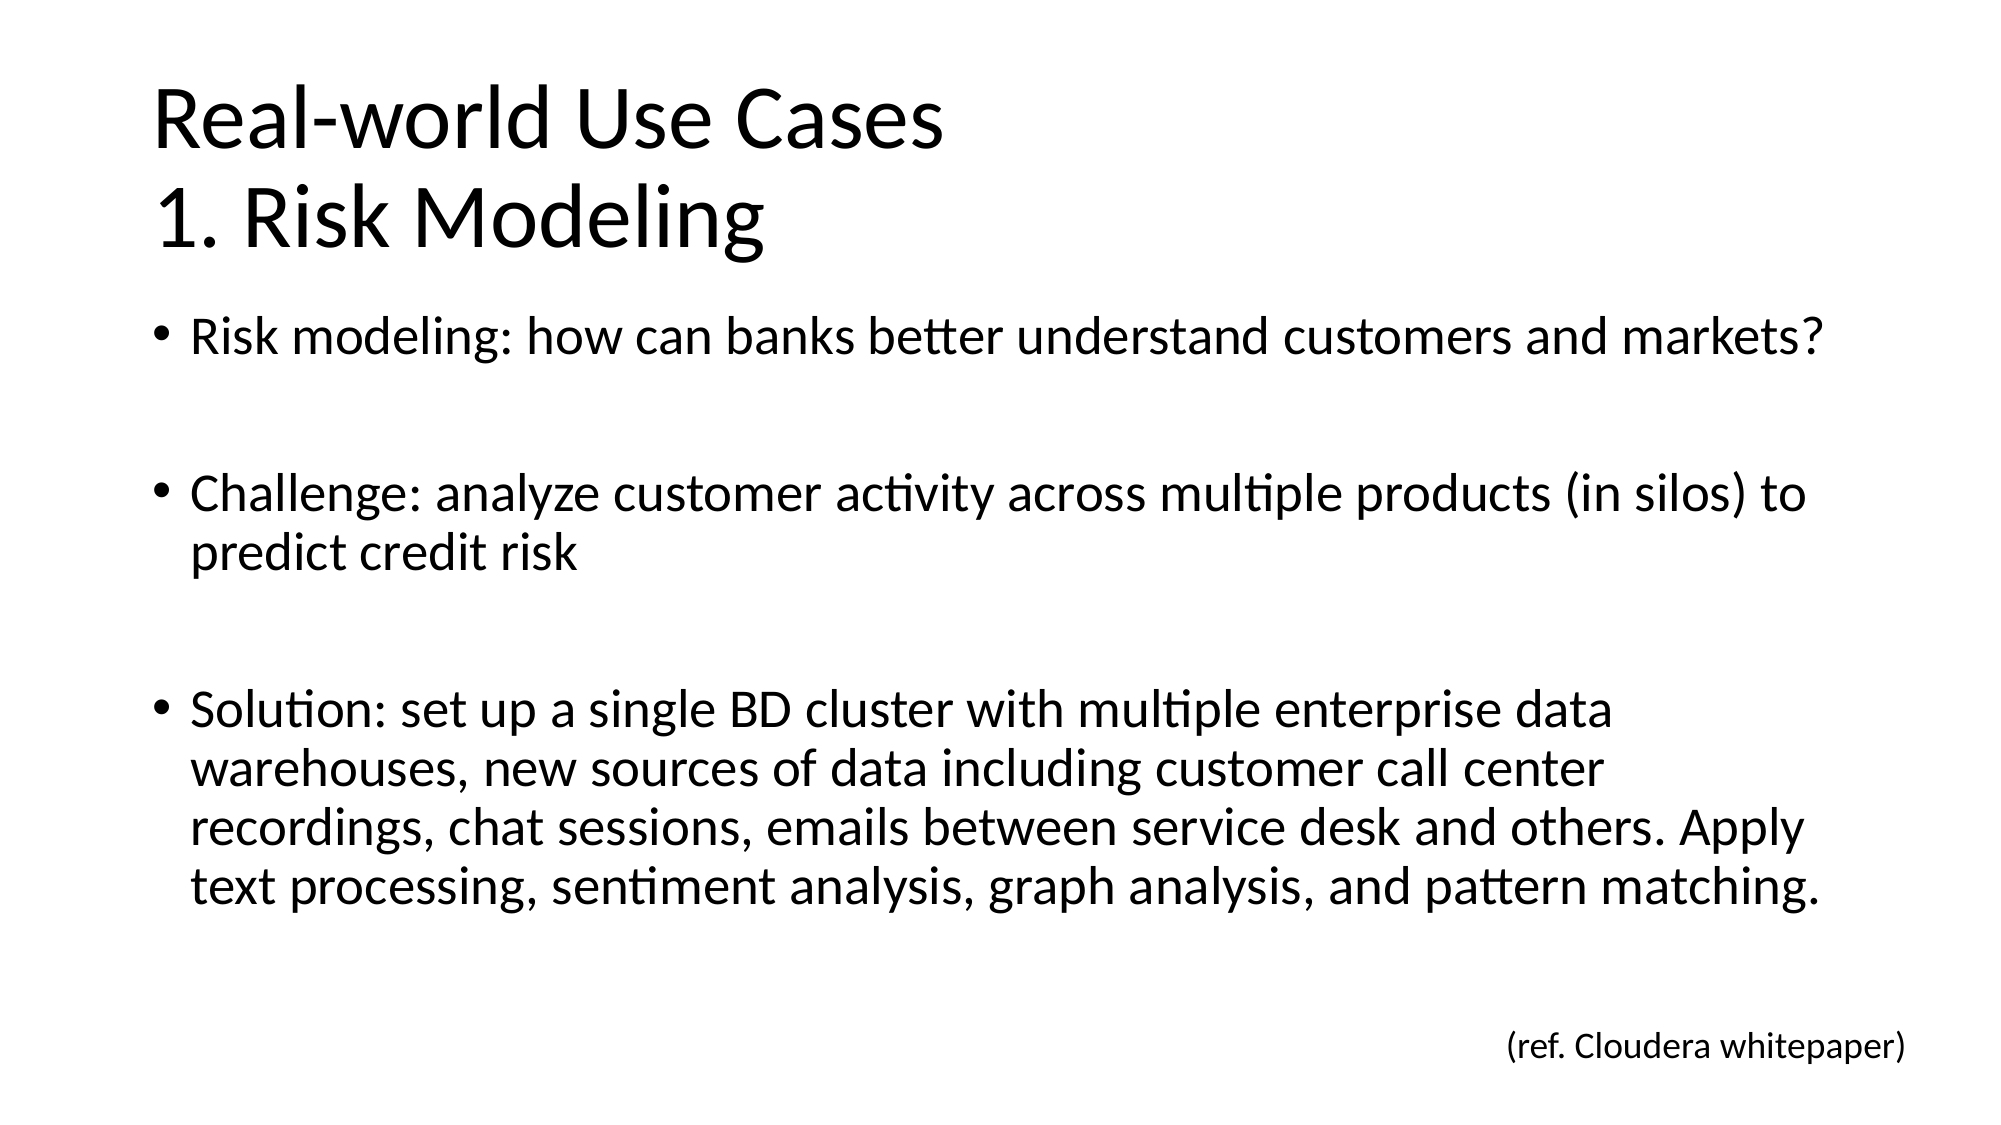

# Real-world Use Cases 1. Risk Modeling
Risk modeling: how can banks better understand customers and markets?

Challenge: analyze customer activity across multiple products (in silos) to predict credit risk

Solution: set up a single BD cluster with multiple enterprise data warehouses, new sources of data including customer call center recordings, chat sessions, emails between service desk and others. Apply text processing, sentiment analysis, graph analysis, and pattern matching.
(ref. Cloudera whitepaper)